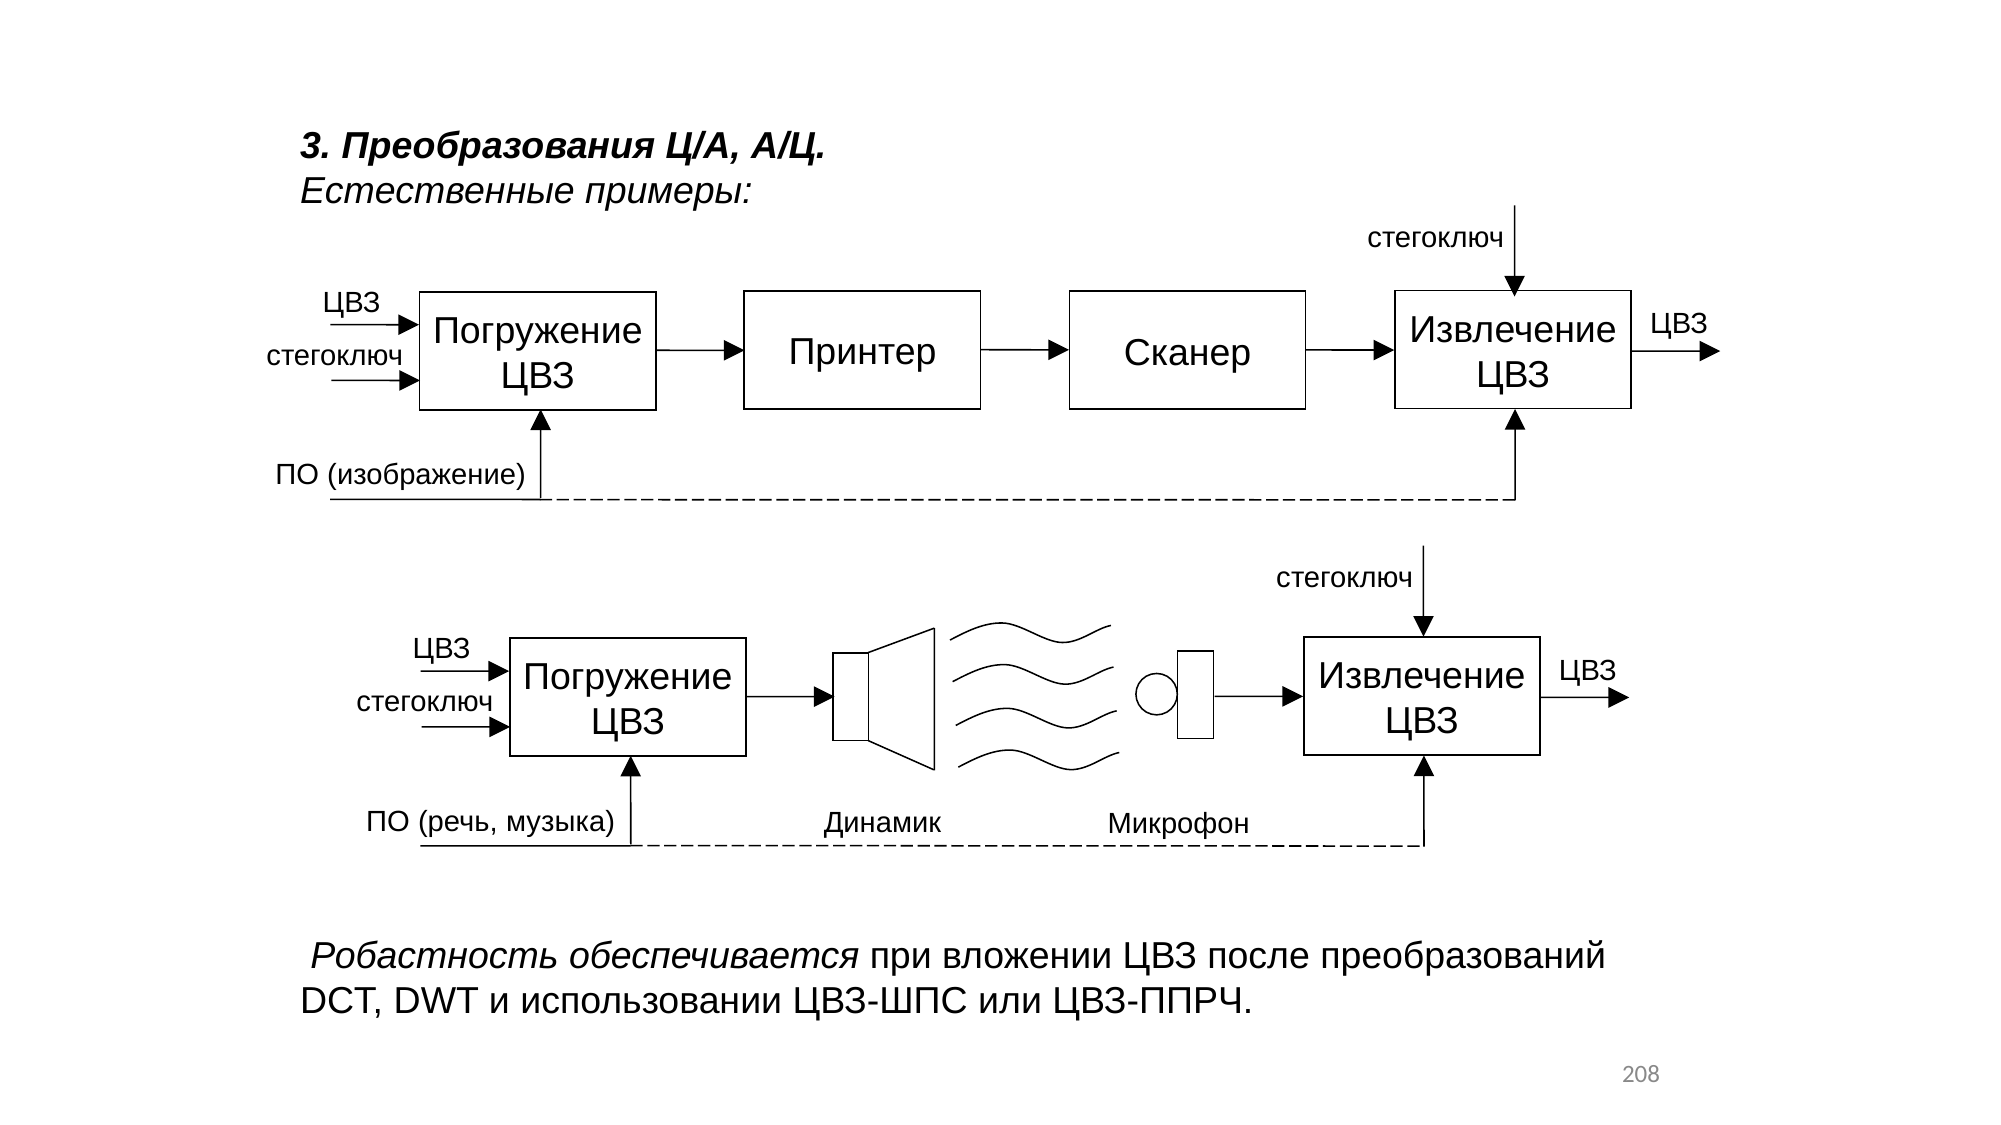

3. Преобразования Ц/А, А/Ц.
Естественные примеры:
 Робастность обеспечивается при вложении ЦВЗ после преобразований DCT, DWT и использовании ЦВЗ-ШПС или ЦВЗ-ППРЧ.

стегоключ
ЦВЗ
Извлечение ЦВЗ
Принтер
Сканер
Погружение ЦВЗ
ЦВЗ

стегоключ

ПО (изображение)

стегоключ
ЦВЗ

Извлечение ЦВЗ
Погружение ЦВЗ
ЦВЗ

стегоключ

ПО (речь, музыка)
Динамик
Микрофон

208